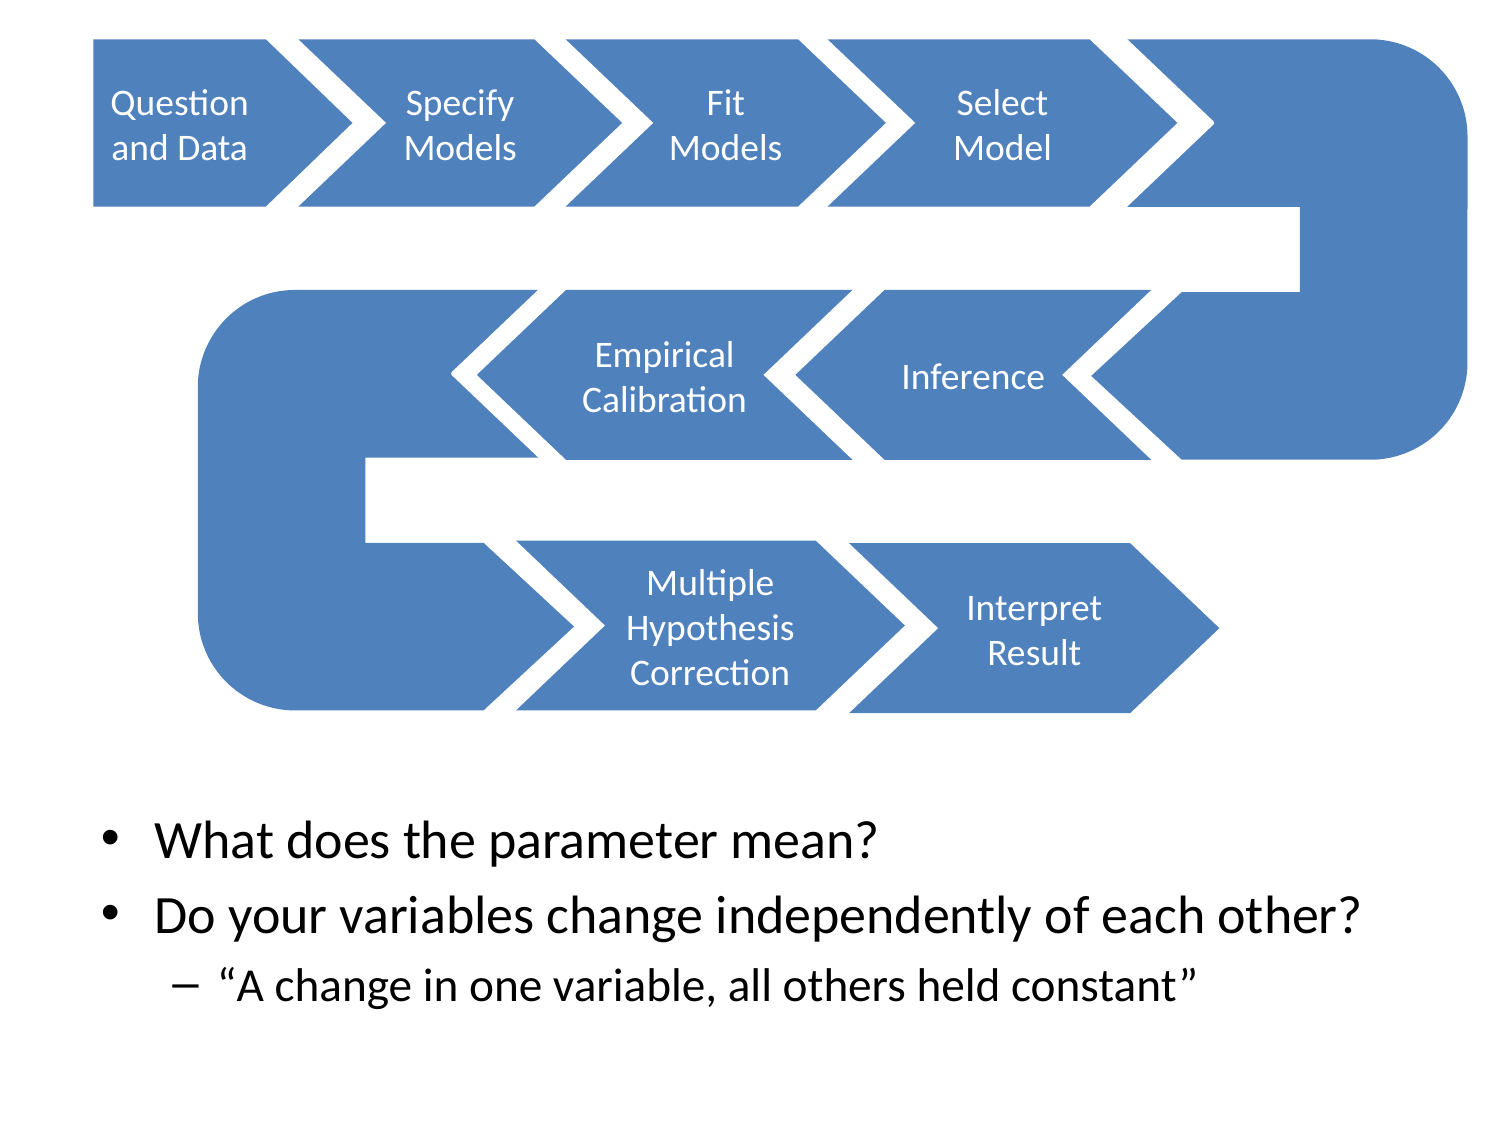

Question and Data
Specify Models
Fit Models

Select Model

Empirical Calibration
Inference
Multiple Hypothesis Correction
Interpret Result
What does the parameter mean?
Do your variables change independently of each other?
“A change in one variable, all others held constant”